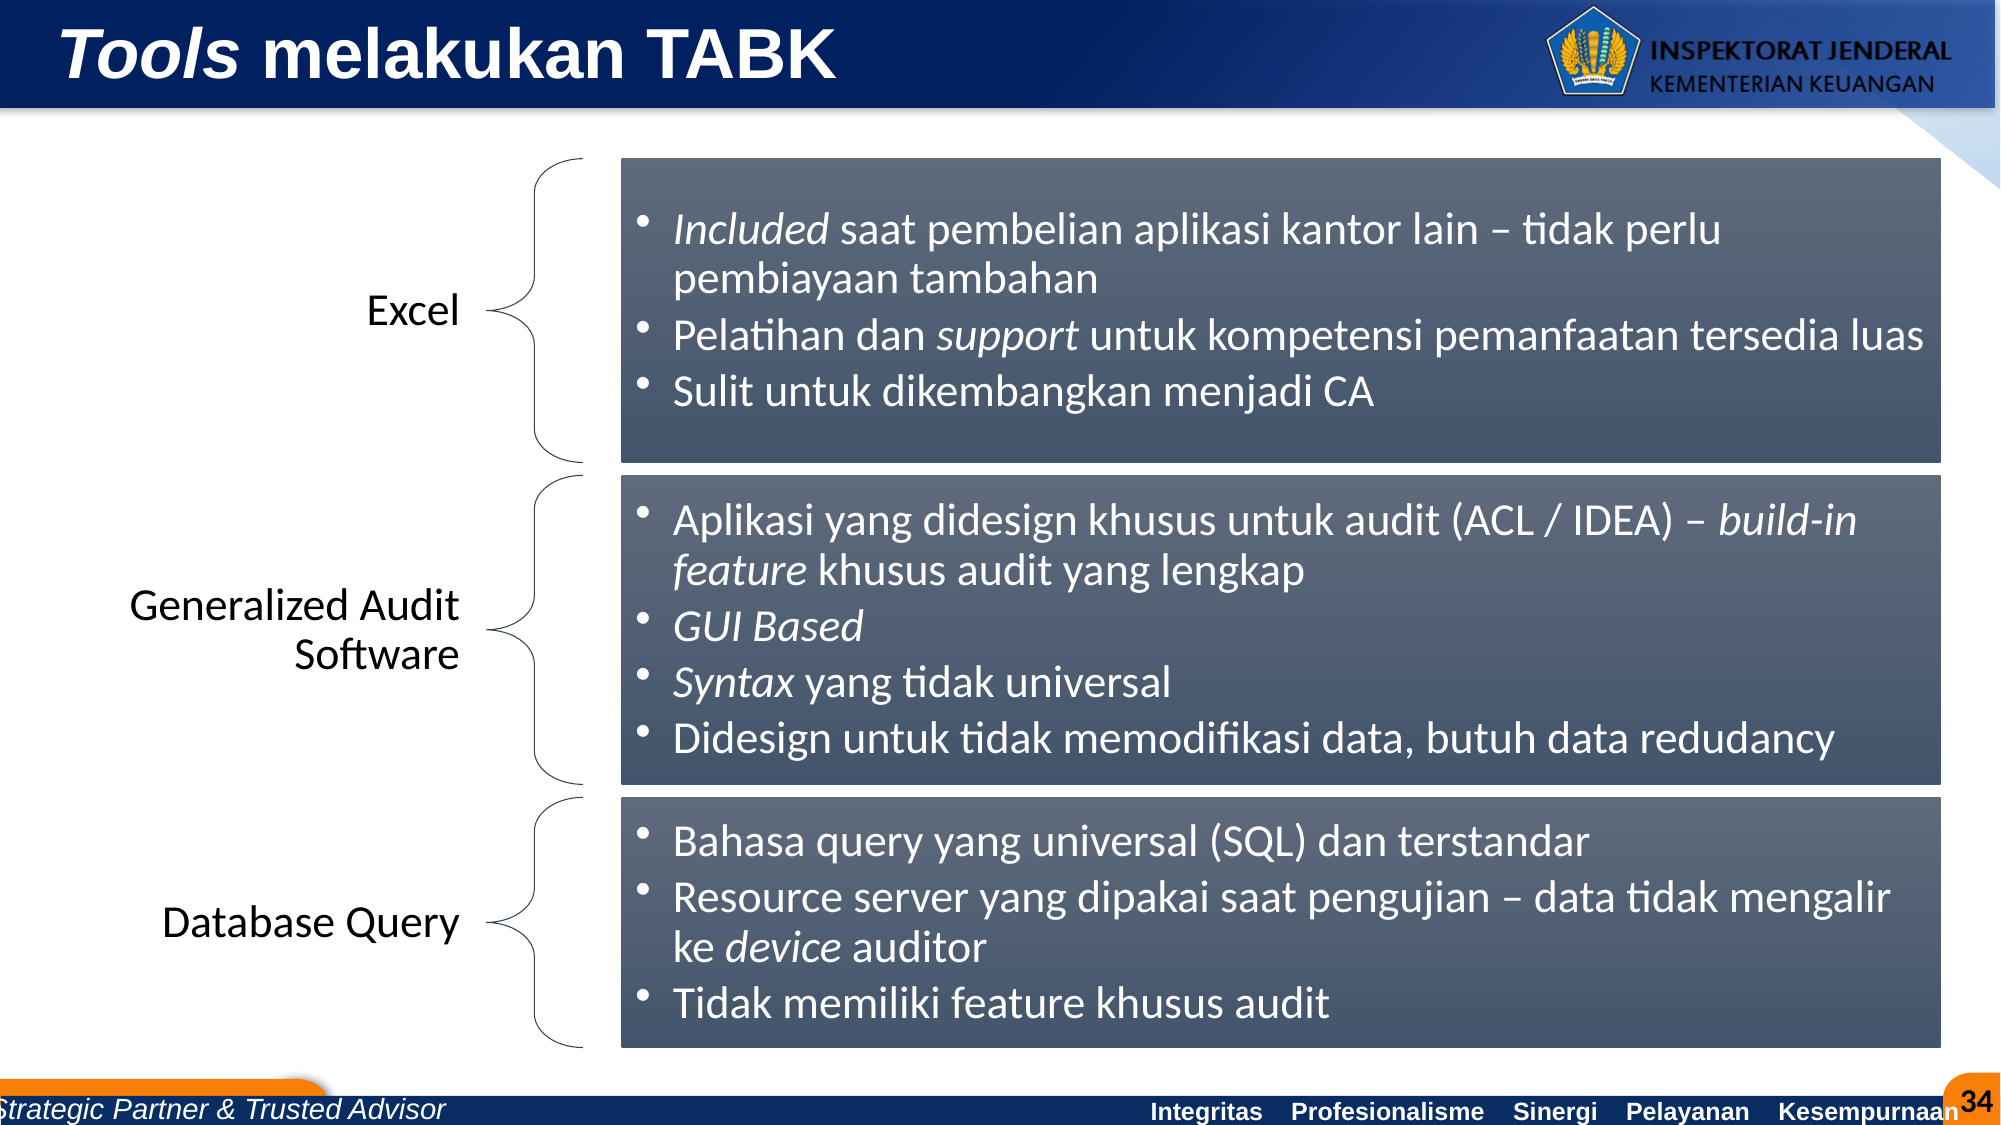

Tools melakukan TABK
Excel
Included saat pembelian aplikasi kantor lain – tidak perlu pembiayaan tambahan
Pelatihan dan support untuk kompetensi pemanfaatan tersedia luas
Sulit untuk dikembangkan menjadi CA
Generalized Audit Software
Aplikasi yang didesign khusus untuk audit (ACL / IDEA) – build-in feature khusus audit yang lengkap
GUI Based
Syntax yang tidak universal
Didesign untuk tidak memodifikasi data, butuh data redudancy
Database Query
Bahasa query yang universal (SQL) dan terstandar
Resource server yang dipakai saat pengujian – data tidak mengalir ke device auditor
Tidak memiliki feature khusus audit